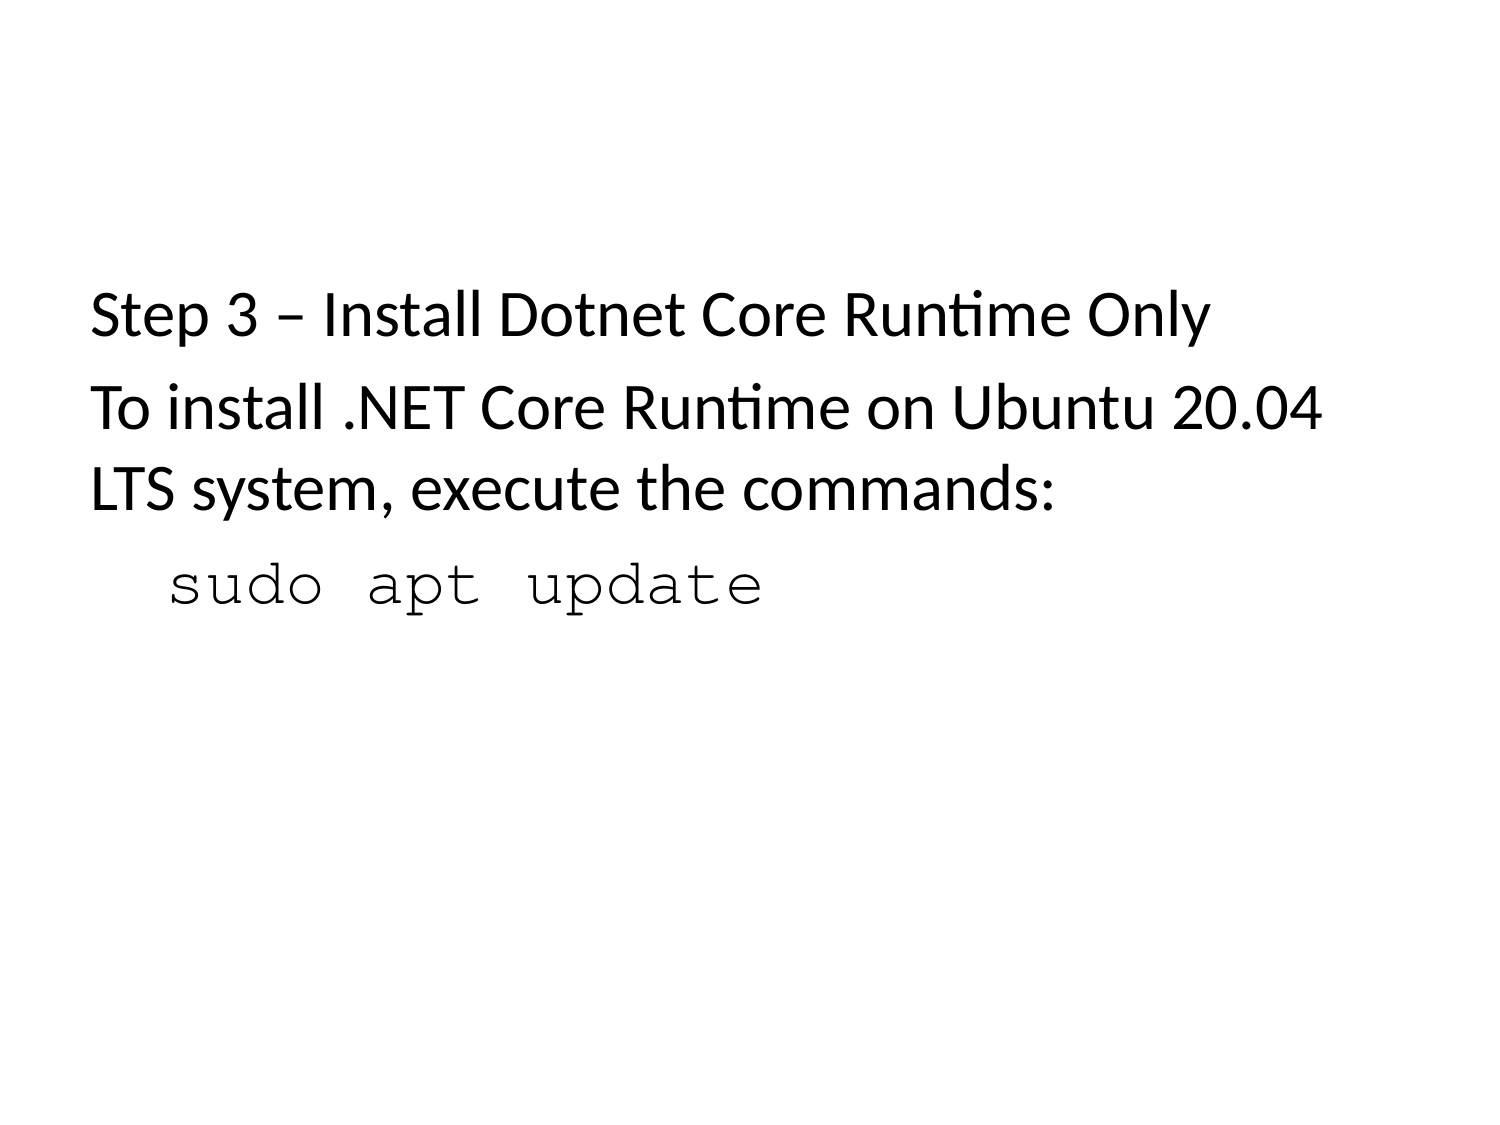

Step 3 – Install Dotnet Core Runtime Only
To install .NET Core Runtime on Ubuntu 20.04 LTS system, execute the commands:
sudo apt update